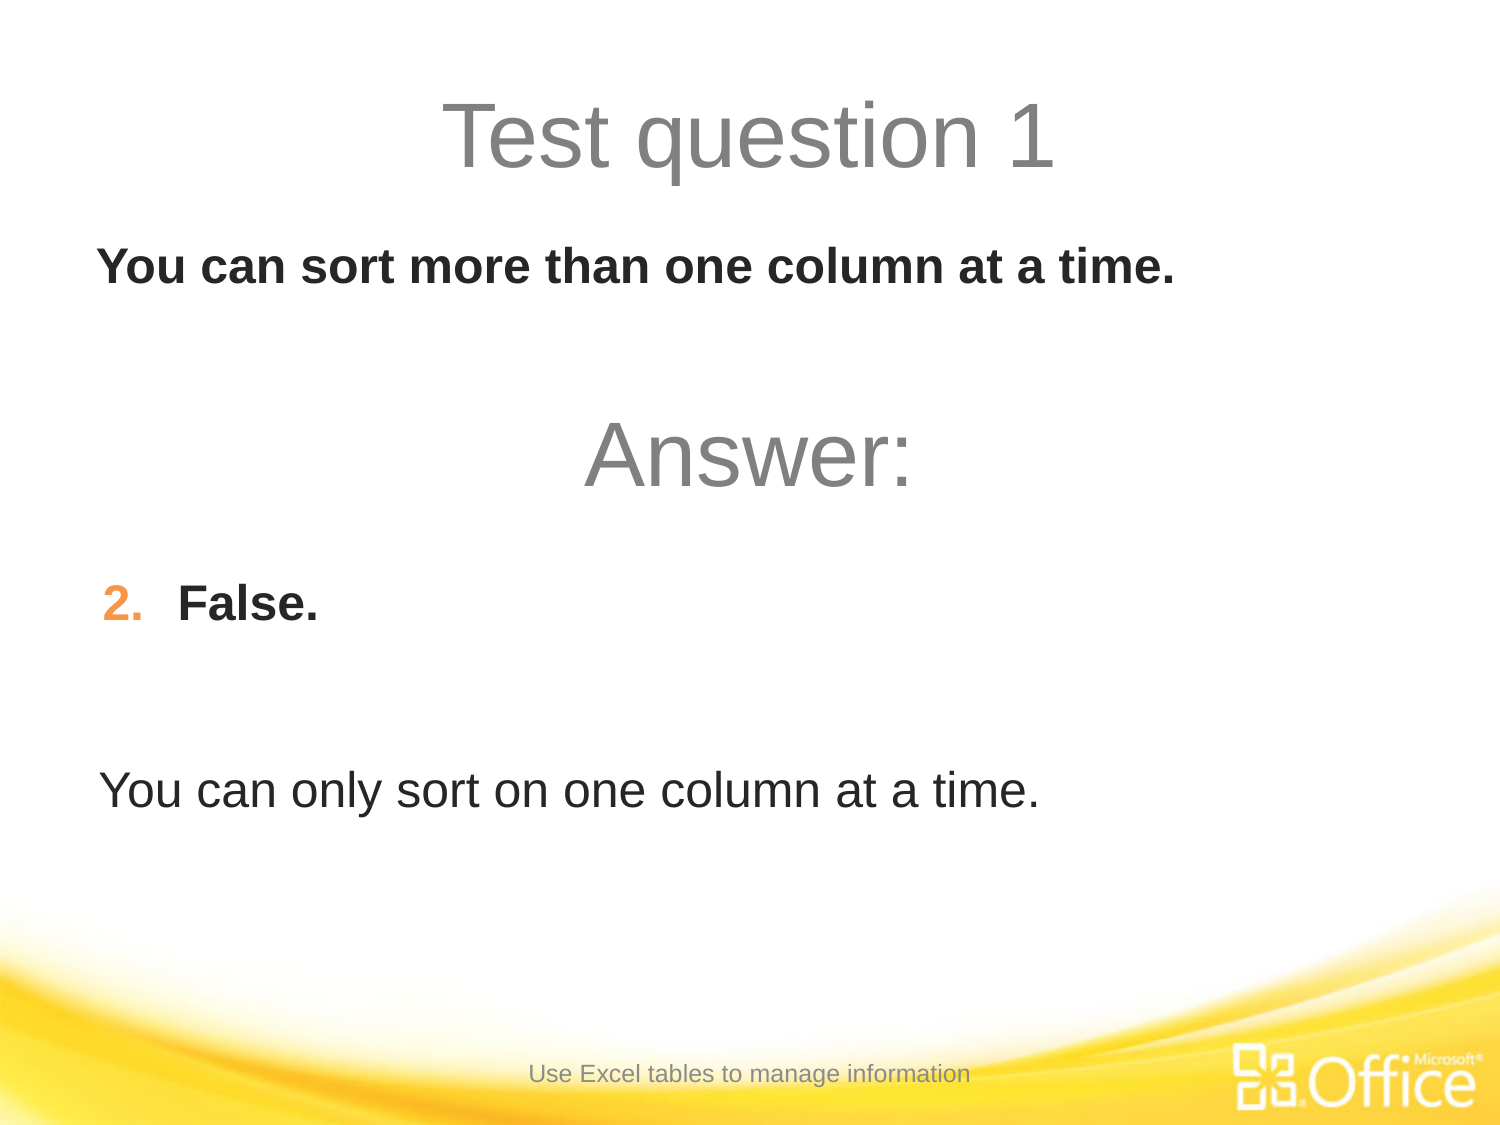

# Test question 1
You can sort more than one column at a time.
Answer:
False.
You can only sort on one column at a time.
Use Excel tables to manage information